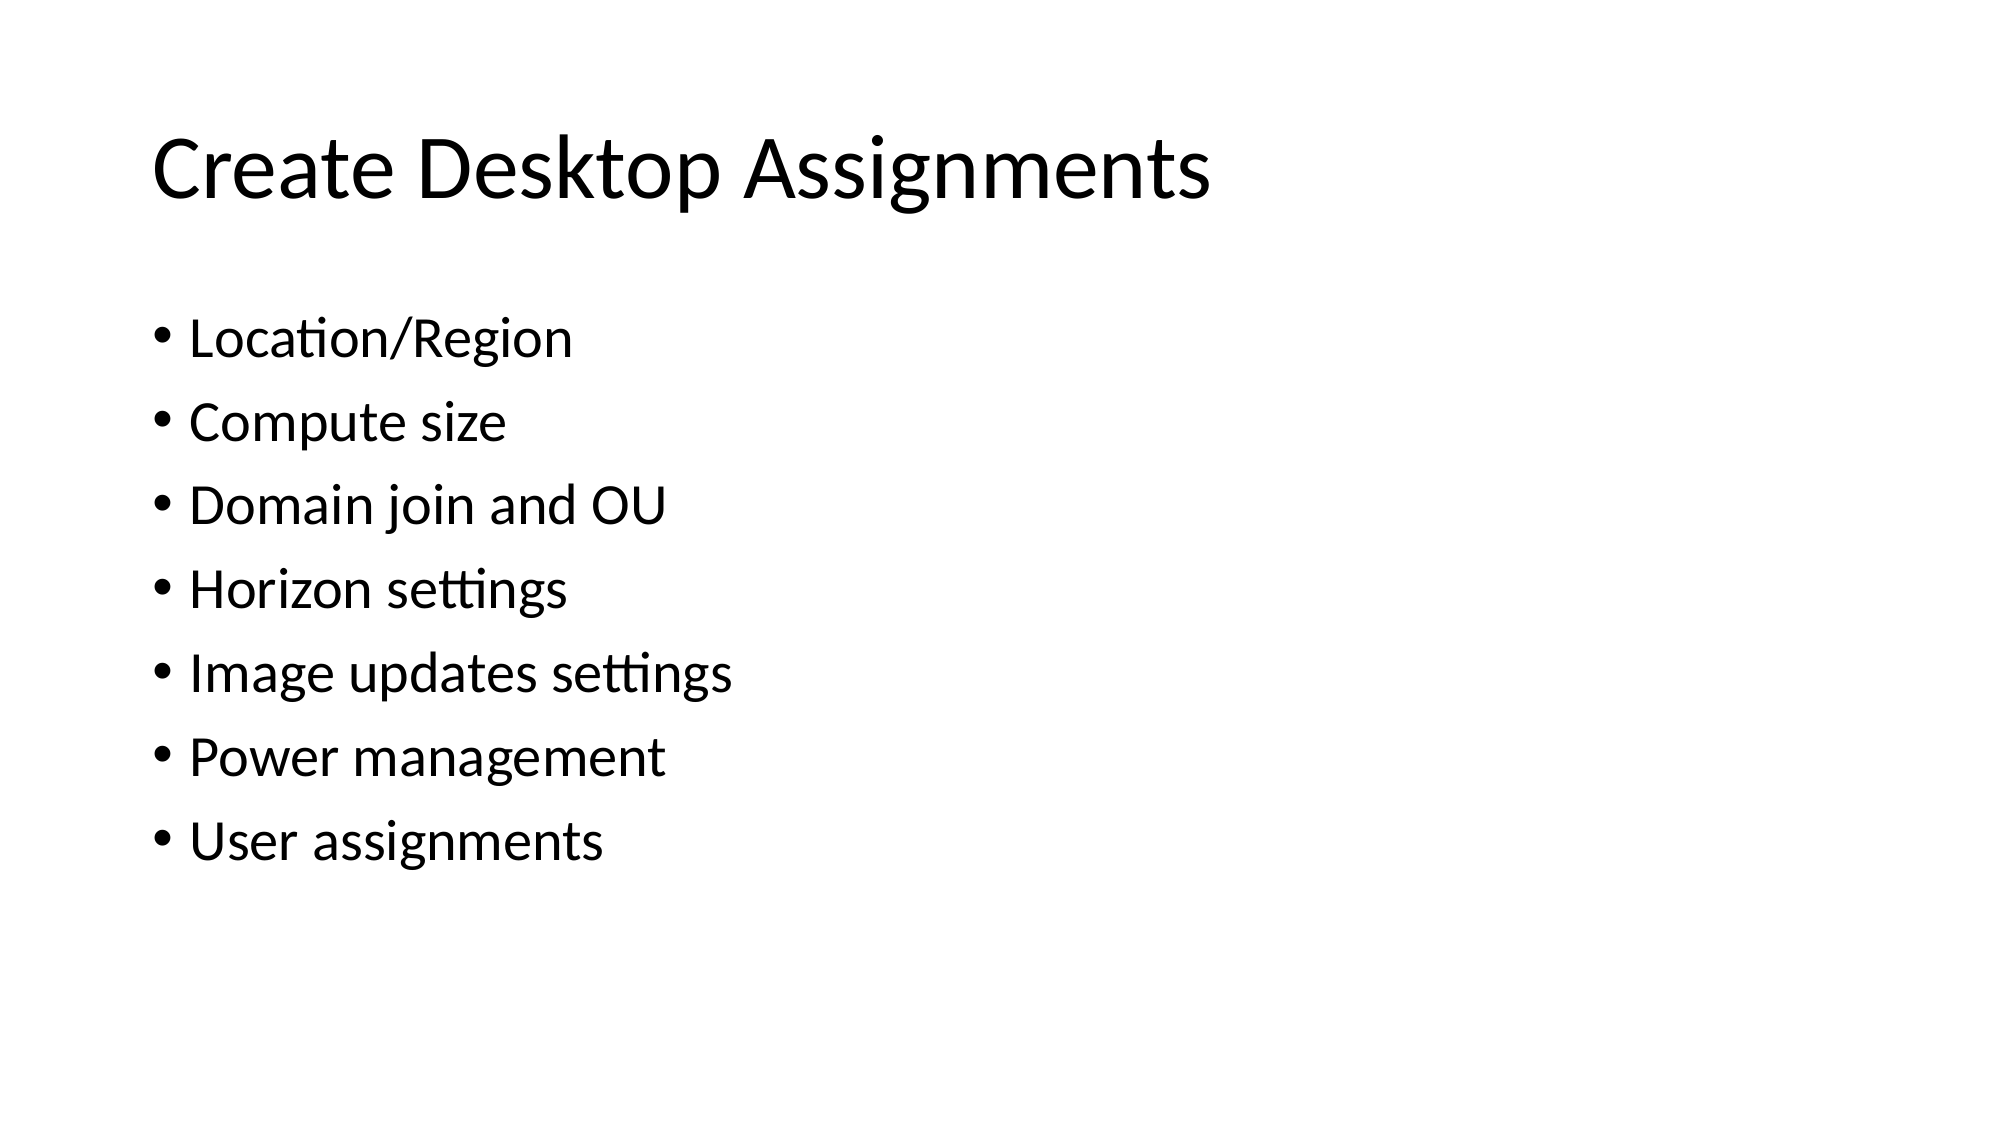

# Create Desktop Assignments
Location/Region
Compute size
Domain join and OU
Horizon settings
Image updates settings
Power management
User assignments